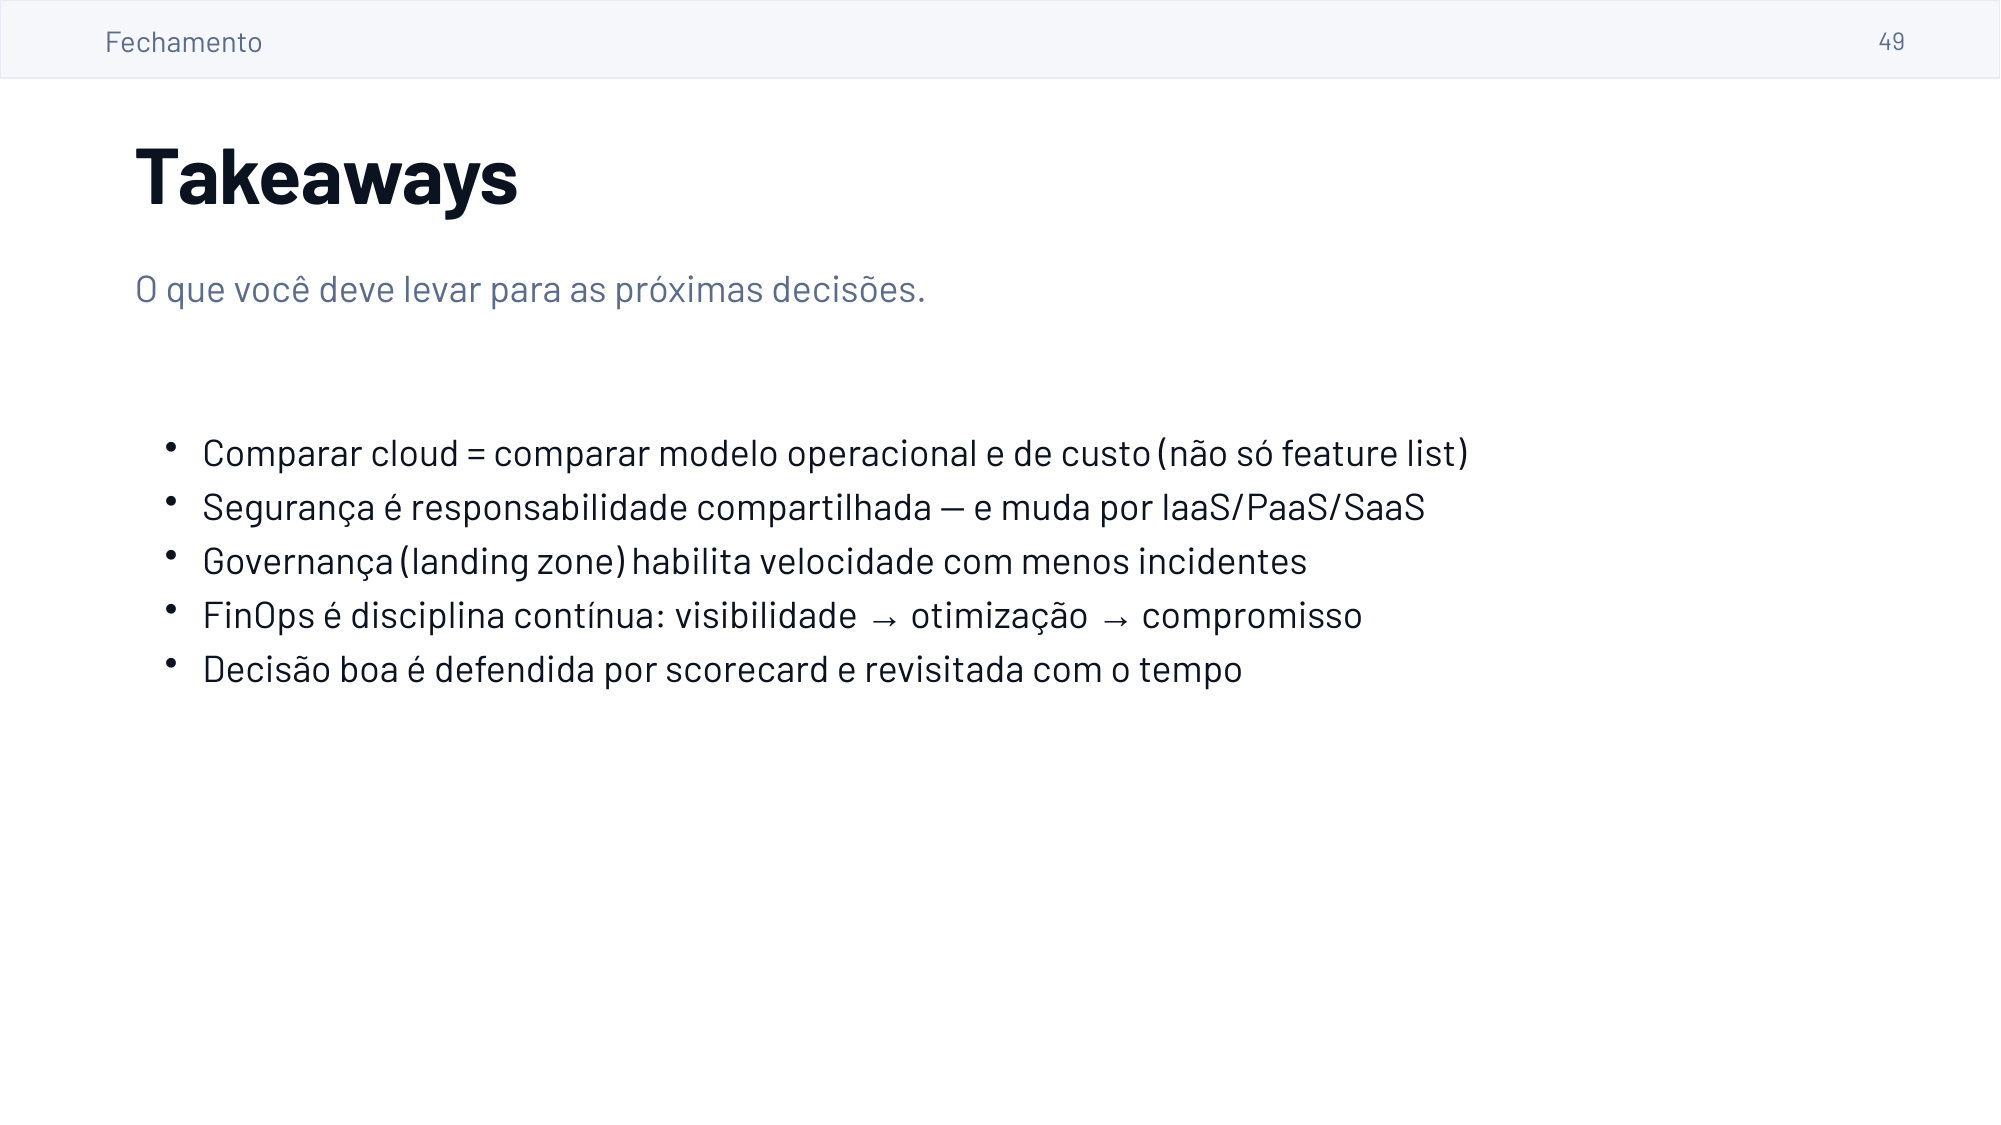

Fechamento
49
Takeaways
O que você deve levar para as próximas decisões.
Comparar cloud = comparar modelo operacional e de custo (não só feature list)
Segurança é responsabilidade compartilhada — e muda por IaaS/PaaS/SaaS
Governança (landing zone) habilita velocidade com menos incidentes
FinOps é disciplina contínua: visibilidade → otimização → compromisso
Decisão boa é defendida por scorecard e revisitada com o tempo